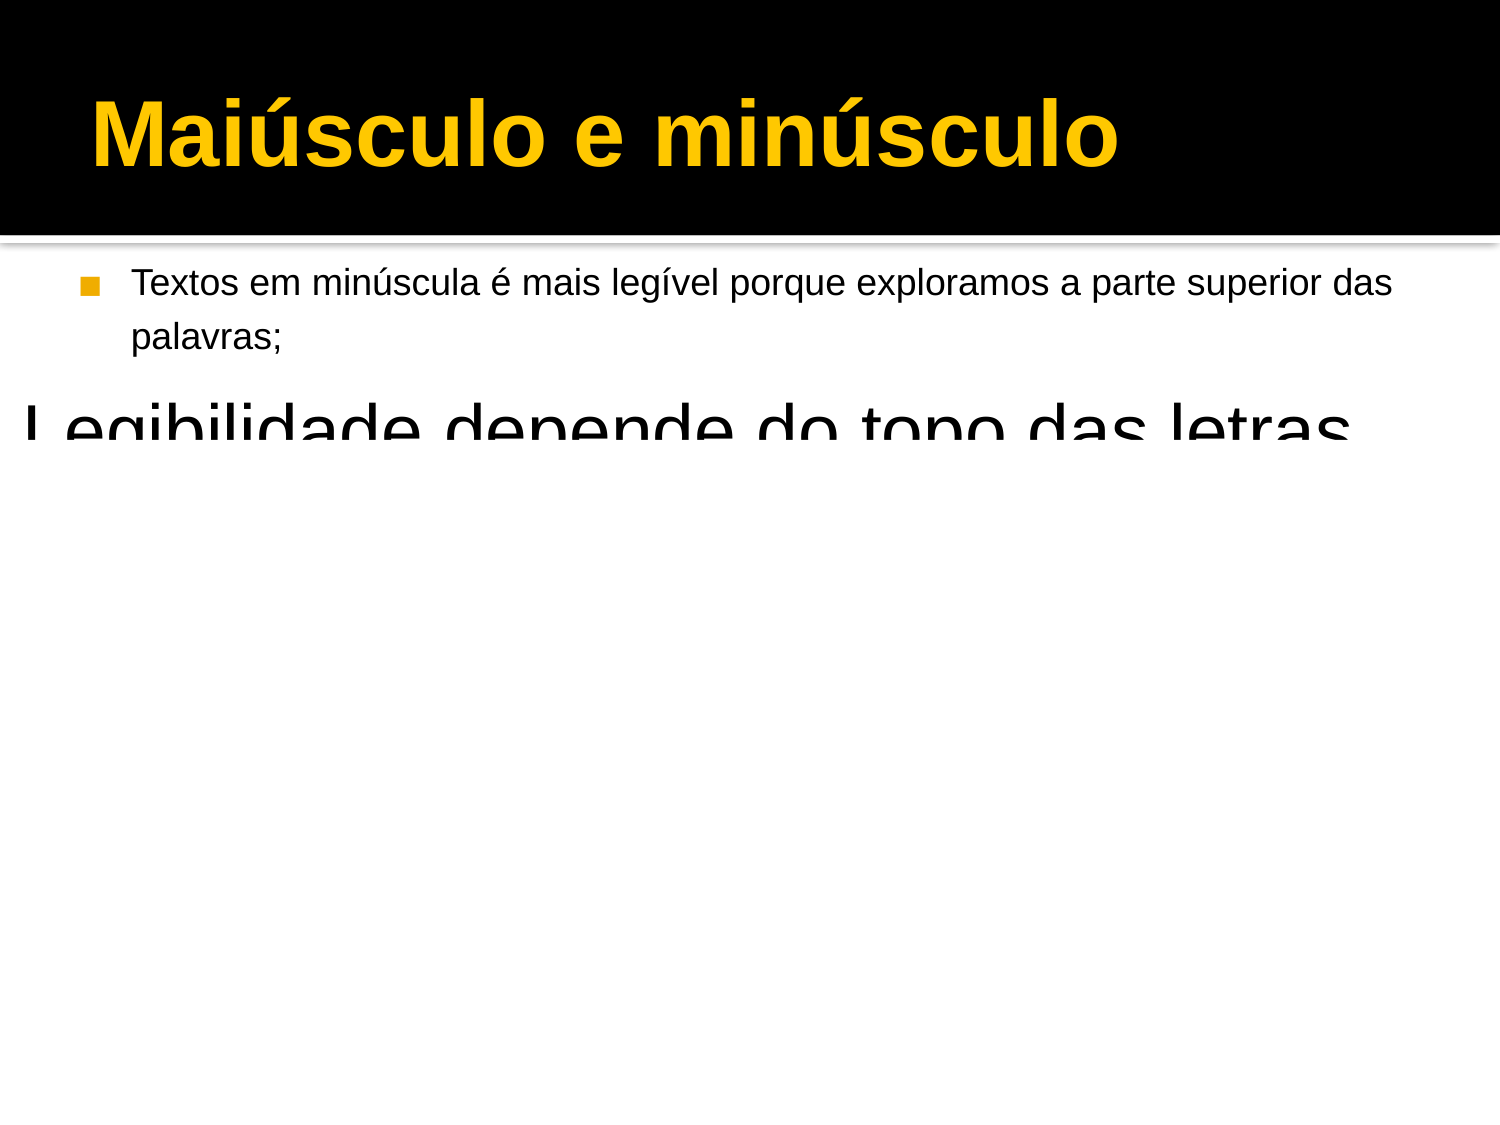

Maiúsculo e minúsculo
Textos em minúscula é mais legível porque exploramos a parte superior das palavras;

Legibilidade depende do topo das letras